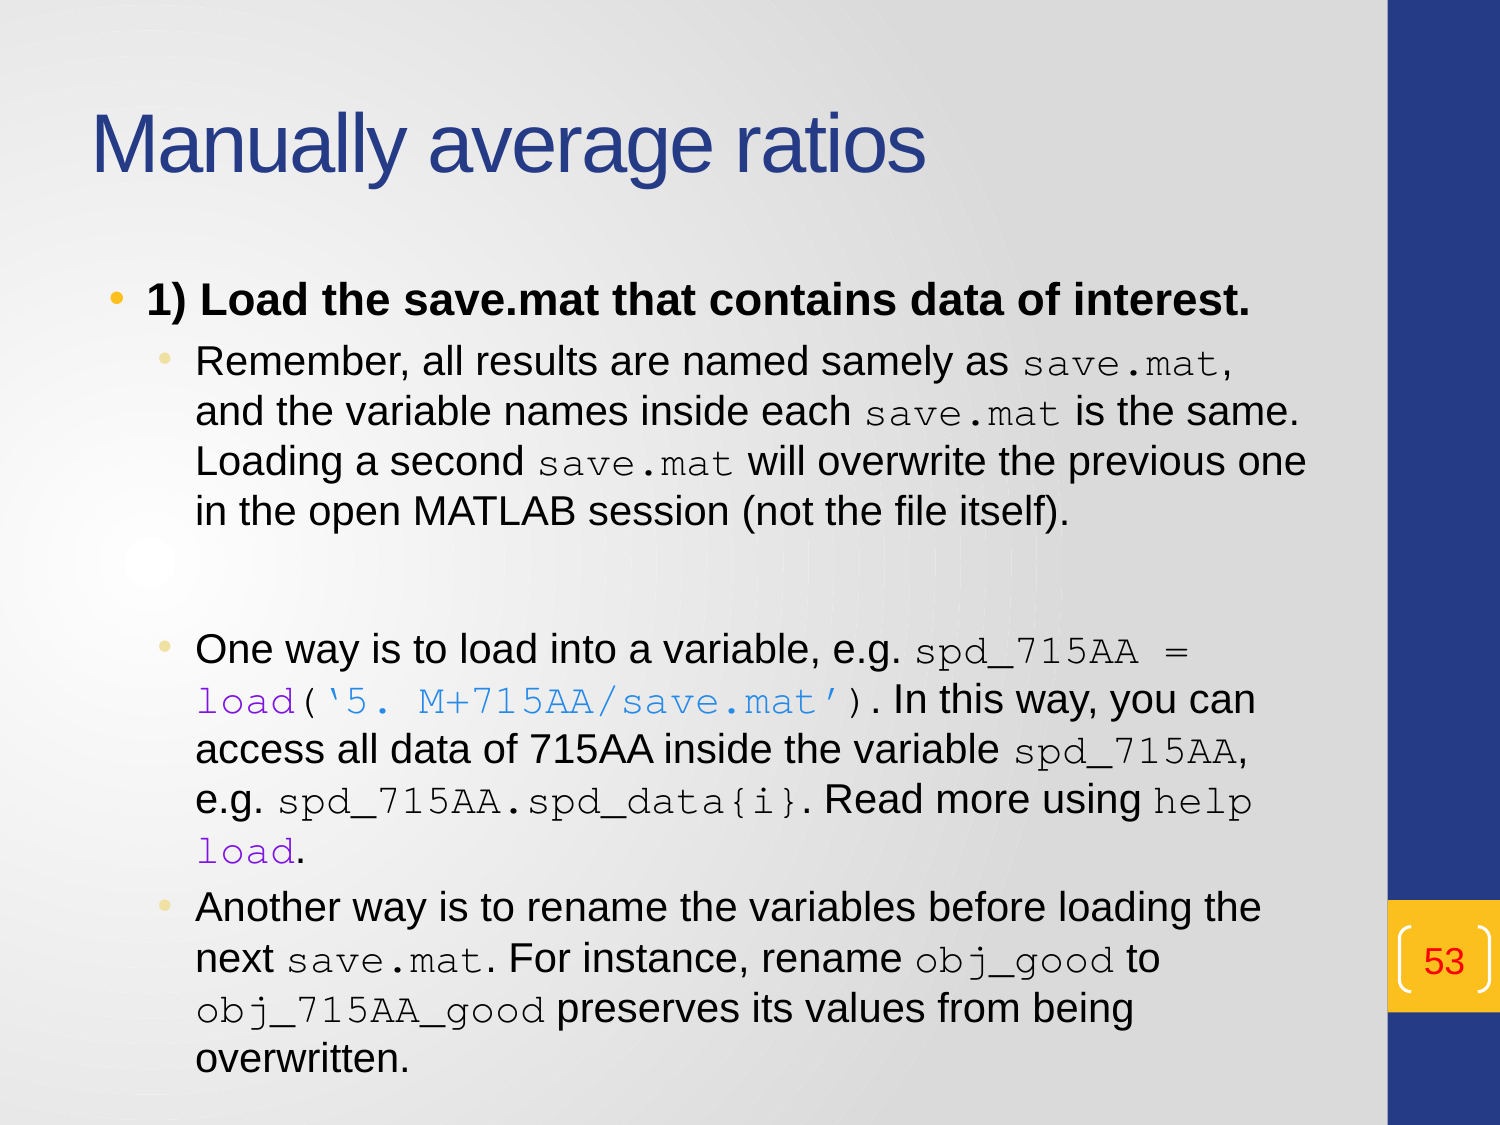

# Manually average ratios
1) Load the save.mat that contains data of interest.
Remember, all results are named samely as save.mat, and the variable names inside each save.mat is the same. Loading a second save.mat will overwrite the previous one in the open MATLAB session (not the file itself).

One way is to load into a variable, e.g. spd_715AA = load(‘5. M+715AA/save.mat’). In this way, you can access all data of 715AA inside the variable spd_715AA, e.g. spd_715AA.spd_data{i}. Read more using help load.
Another way is to rename the variables before loading the next save.mat. For instance, rename obj_good to obj_715AA_good preserves its values from being overwritten.
53